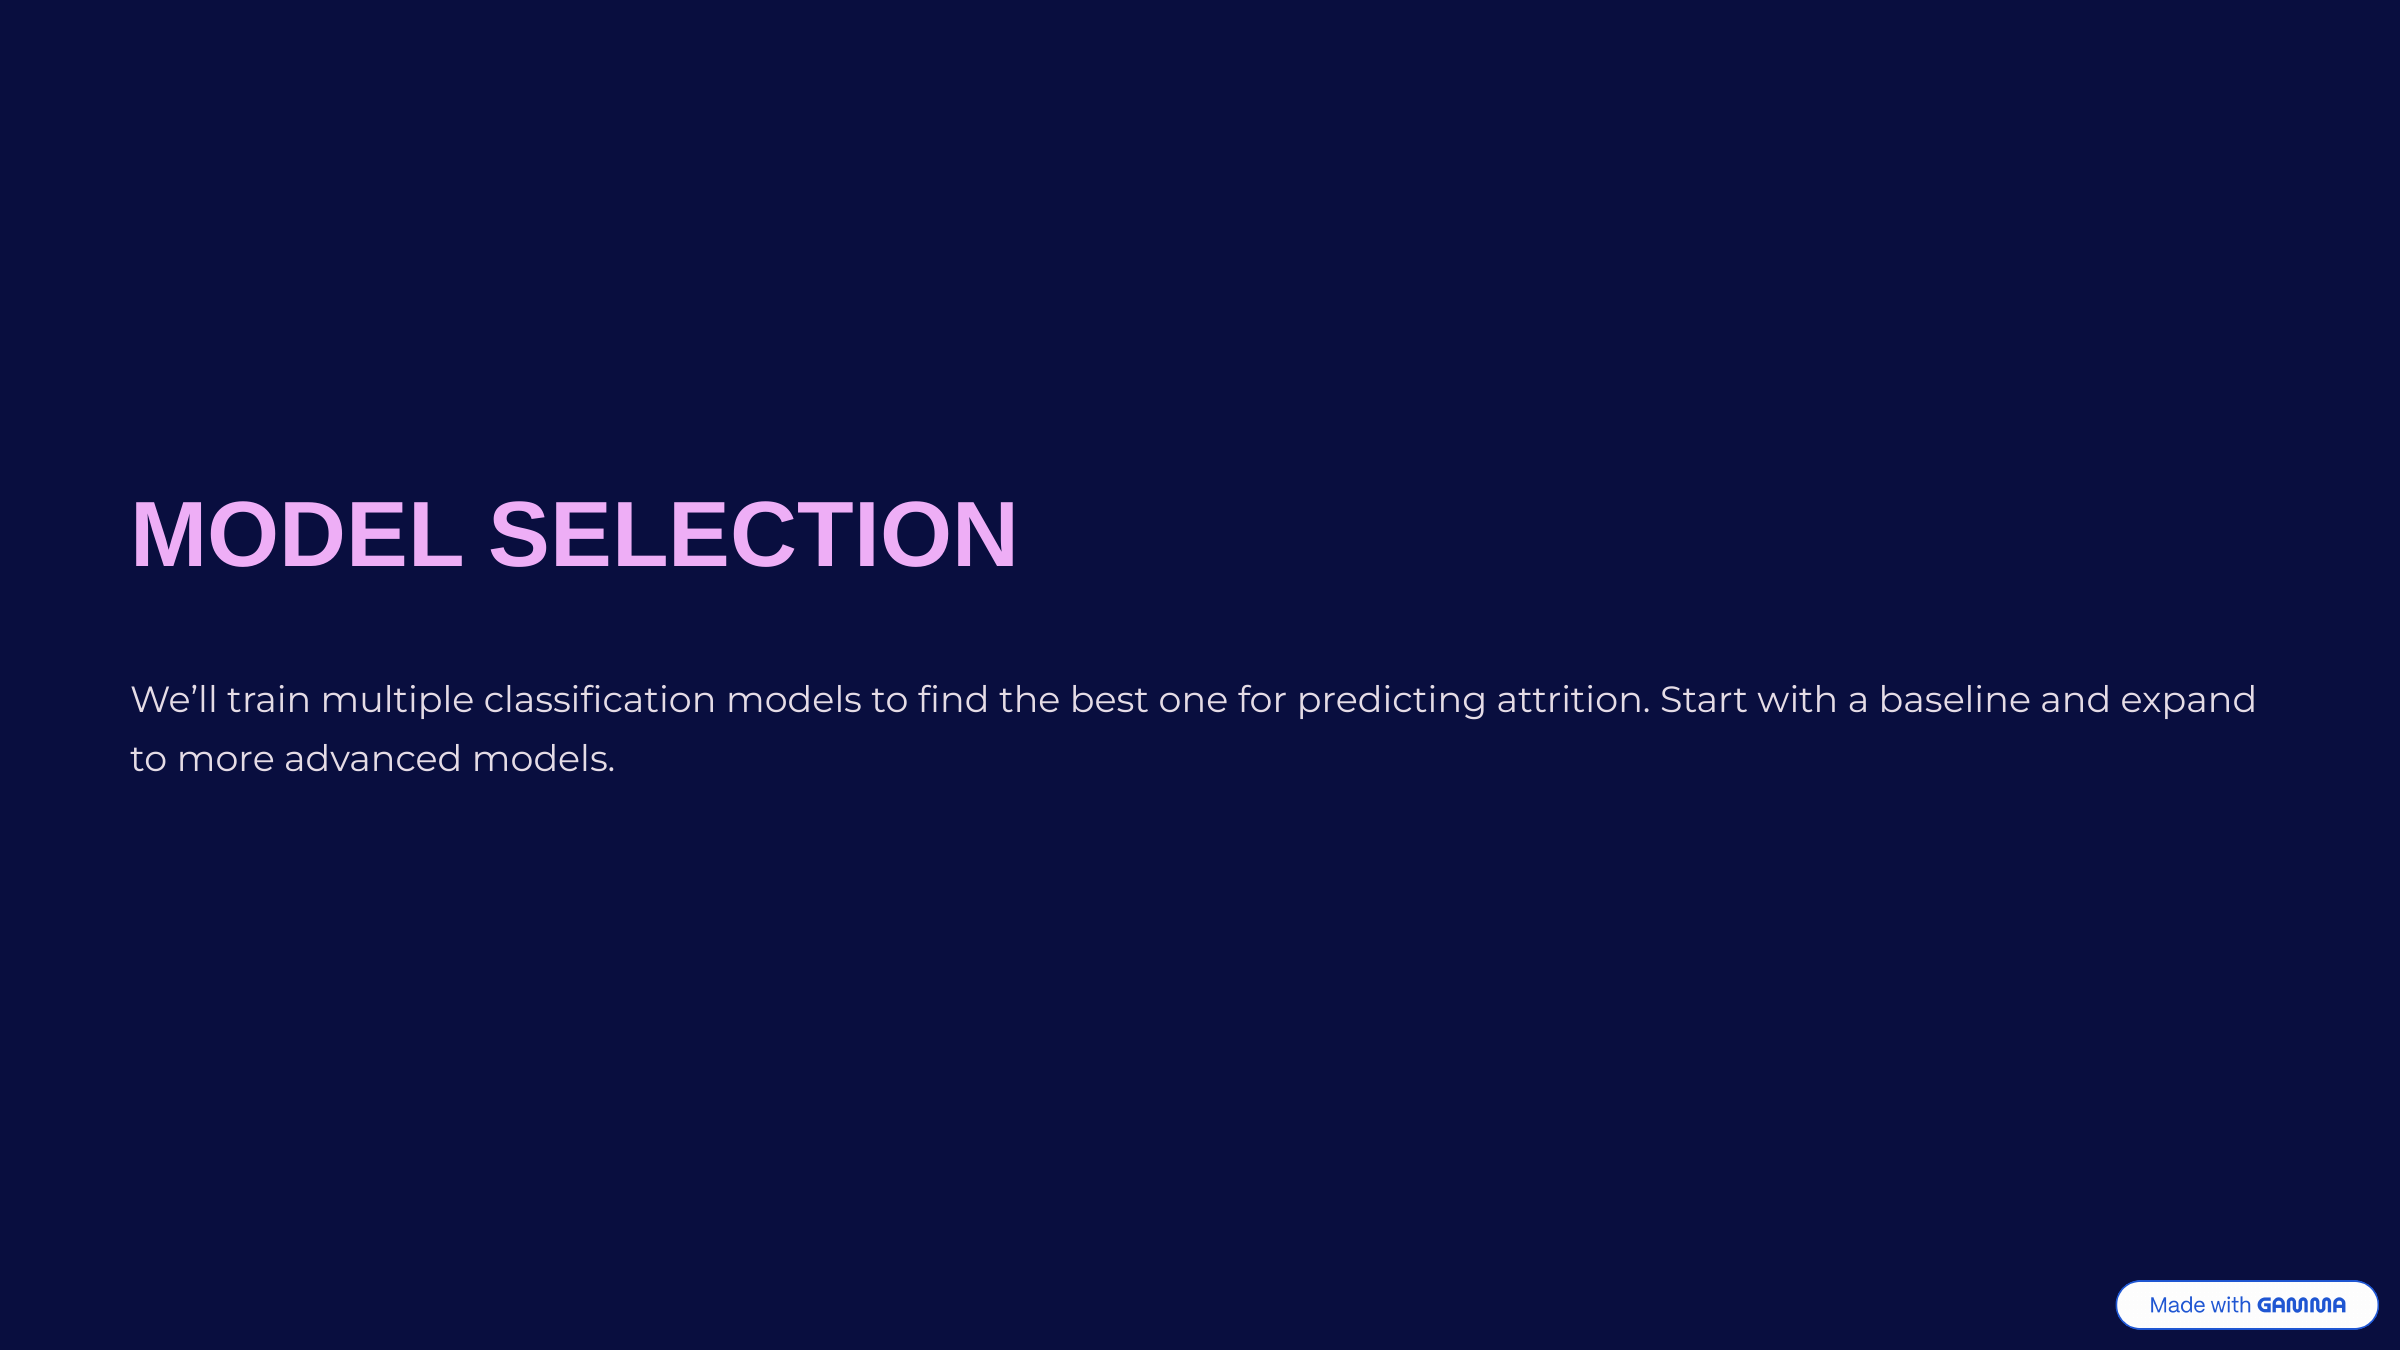

MODEL SELECTION
We’ll train multiple classification models to find the best one for predicting attrition. Start with a baseline and expand to more advanced models.